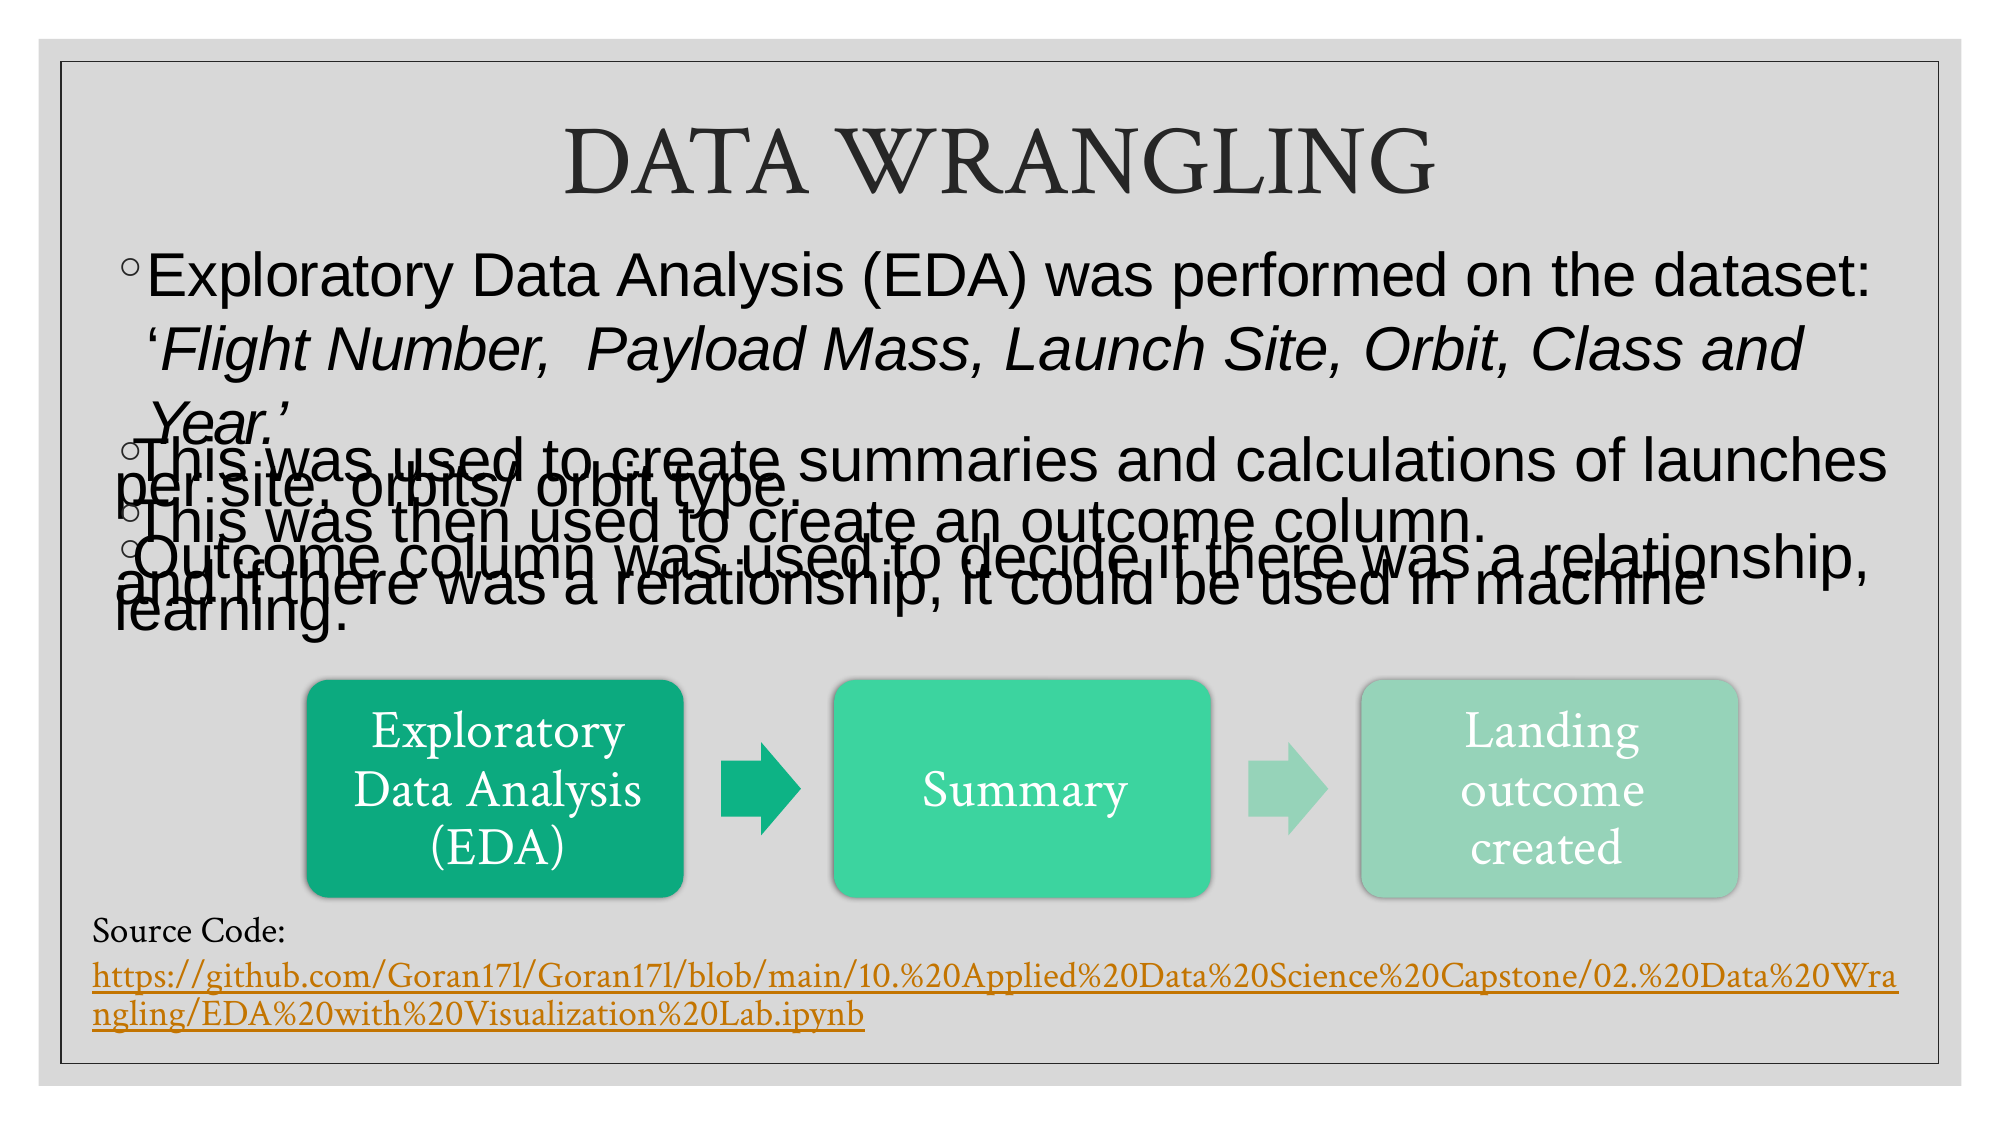

# DATA WRANGLING
Exploratory Data Analysis (EDA) was performed on the dataset: ‘Flight Number,  Payload Mass, Launch Site, Orbit, Class and Year.’
This was used to create summaries and calculations of launches per site, orbits/ orbit type.
This was then used to create an outcome column.
Outcome column was used to decide if there was a relationship, and if there was a relationship, it could be used in machine learning.

Exploratory Data Analysis (EDA)

Summary

Landing outcome created
Source Code: https://github.com/Goran17l/Goran17l/blob/main/10.%20Applied%20Data%20Science%20Capstone/02.%20Data%20Wrangling/EDA%20with%20Visualization%20Lab.ipynb